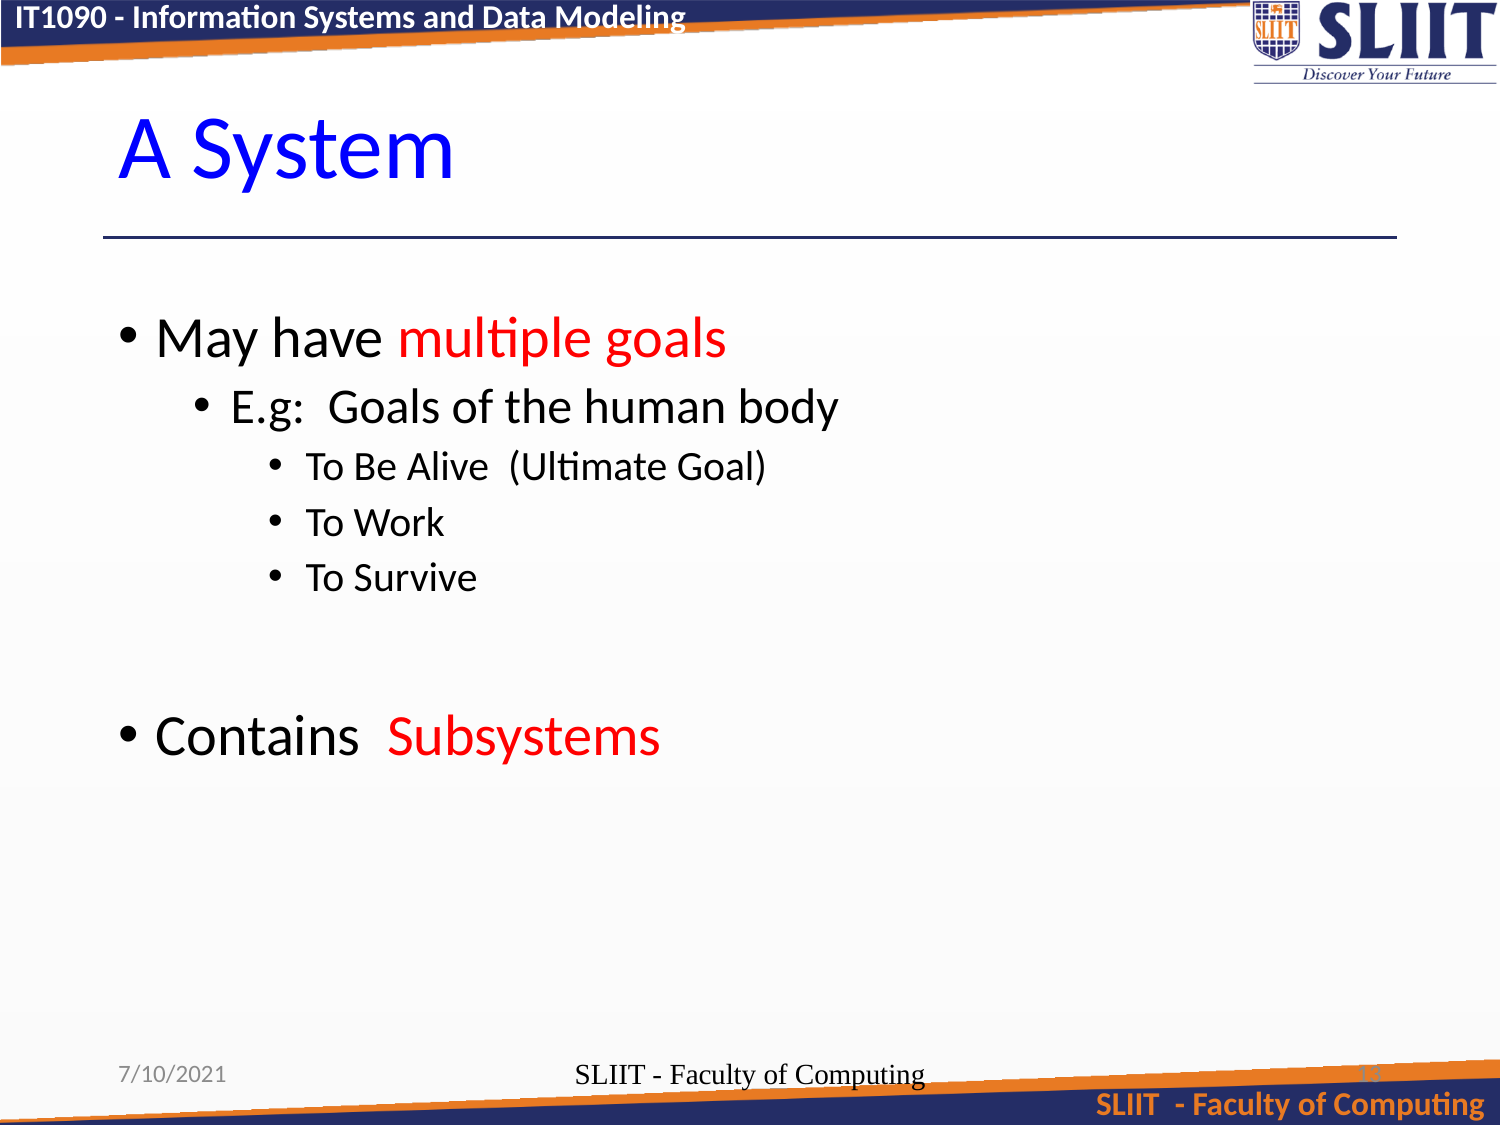

# A System
May have multiple goals
E.g:  Goals of the human body
To Be Alive  (Ultimate Goal)
To Work
To Survive

Contains  Subsystems

7/10/2021
SLIIT - Faculty of Computing
13